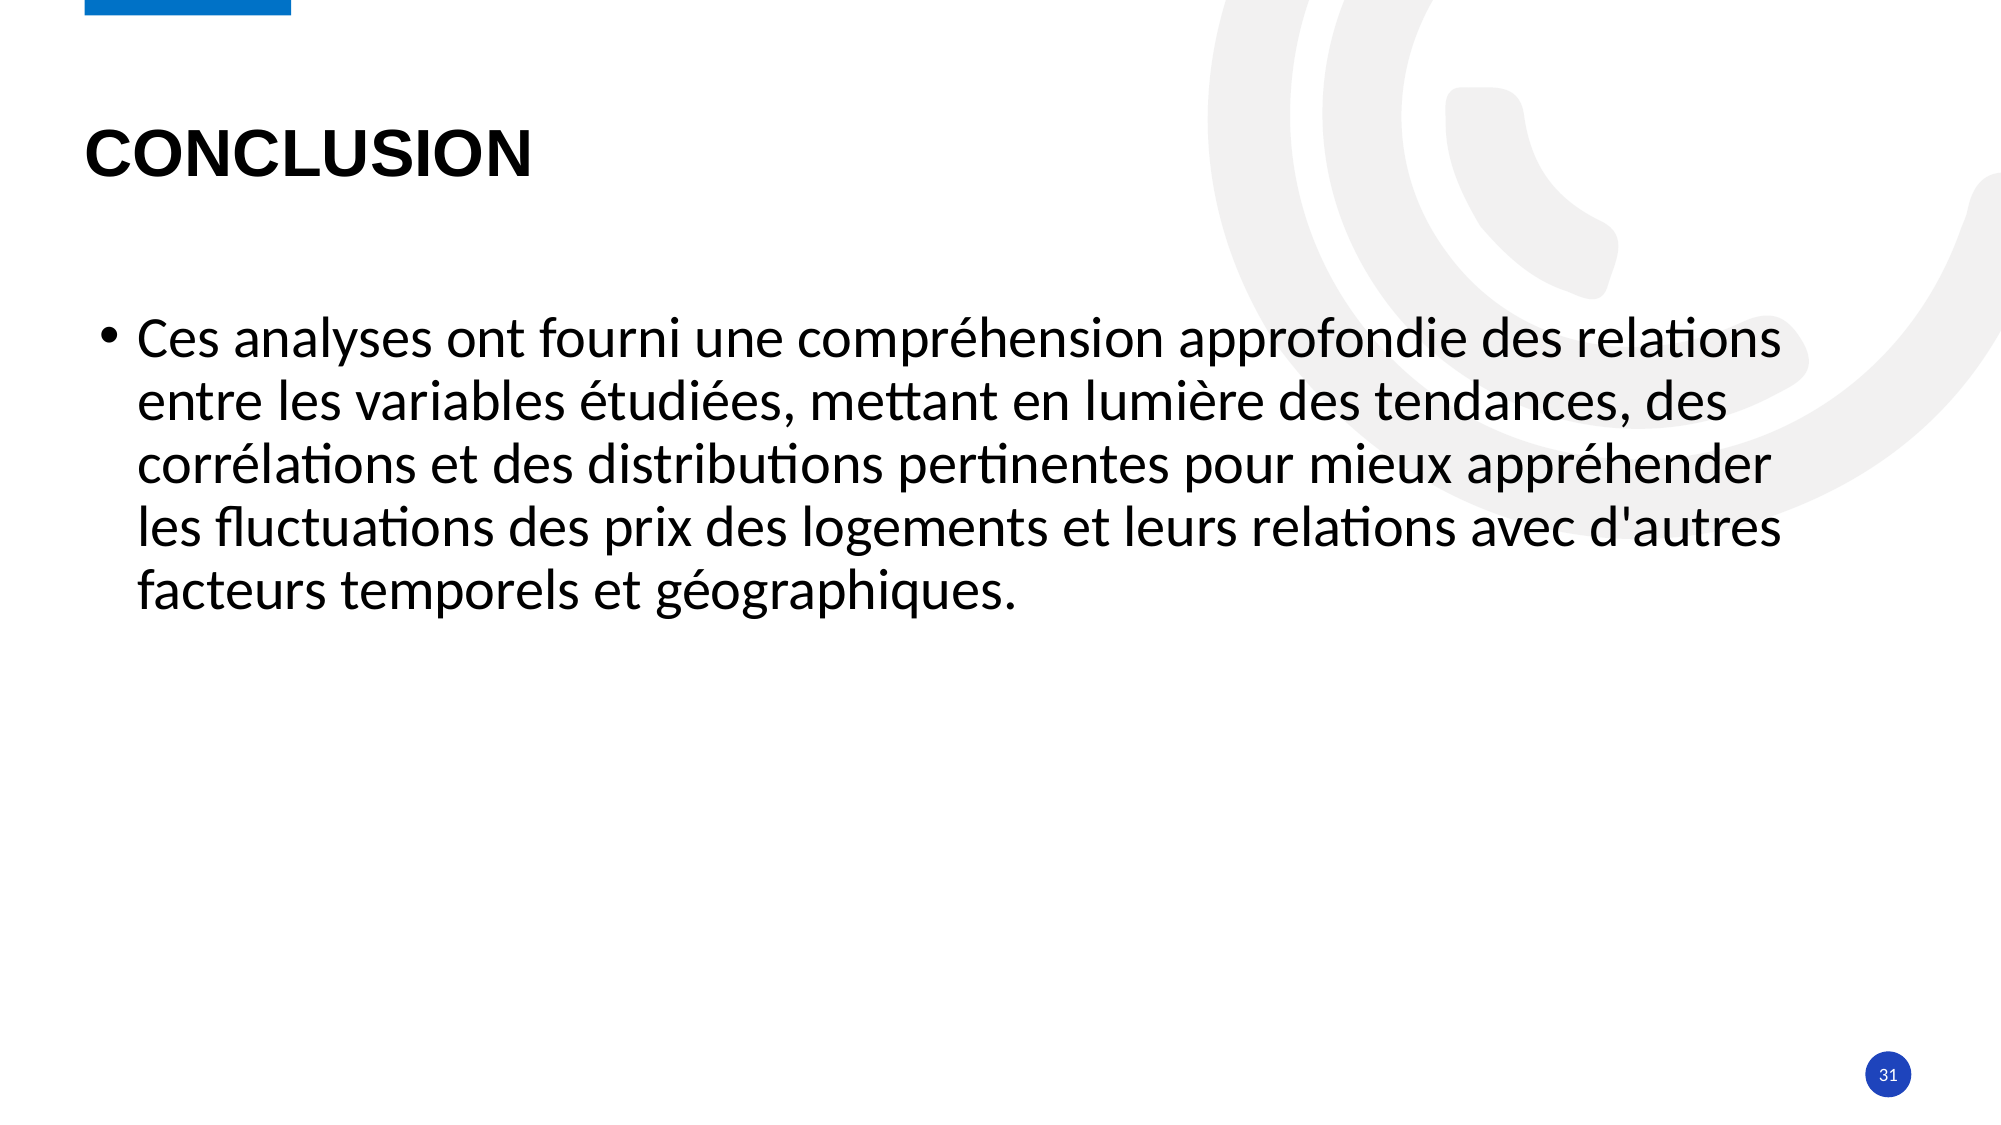

# CONCLUSION
Ces analyses ont fourni une compréhension approfondie des relations entre les variables étudiées, mettant en lumière des tendances, des corrélations et des distributions pertinentes pour mieux appréhender les fluctuations des prix des logements et leurs relations avec d'autres facteurs temporels et géographiques.

31